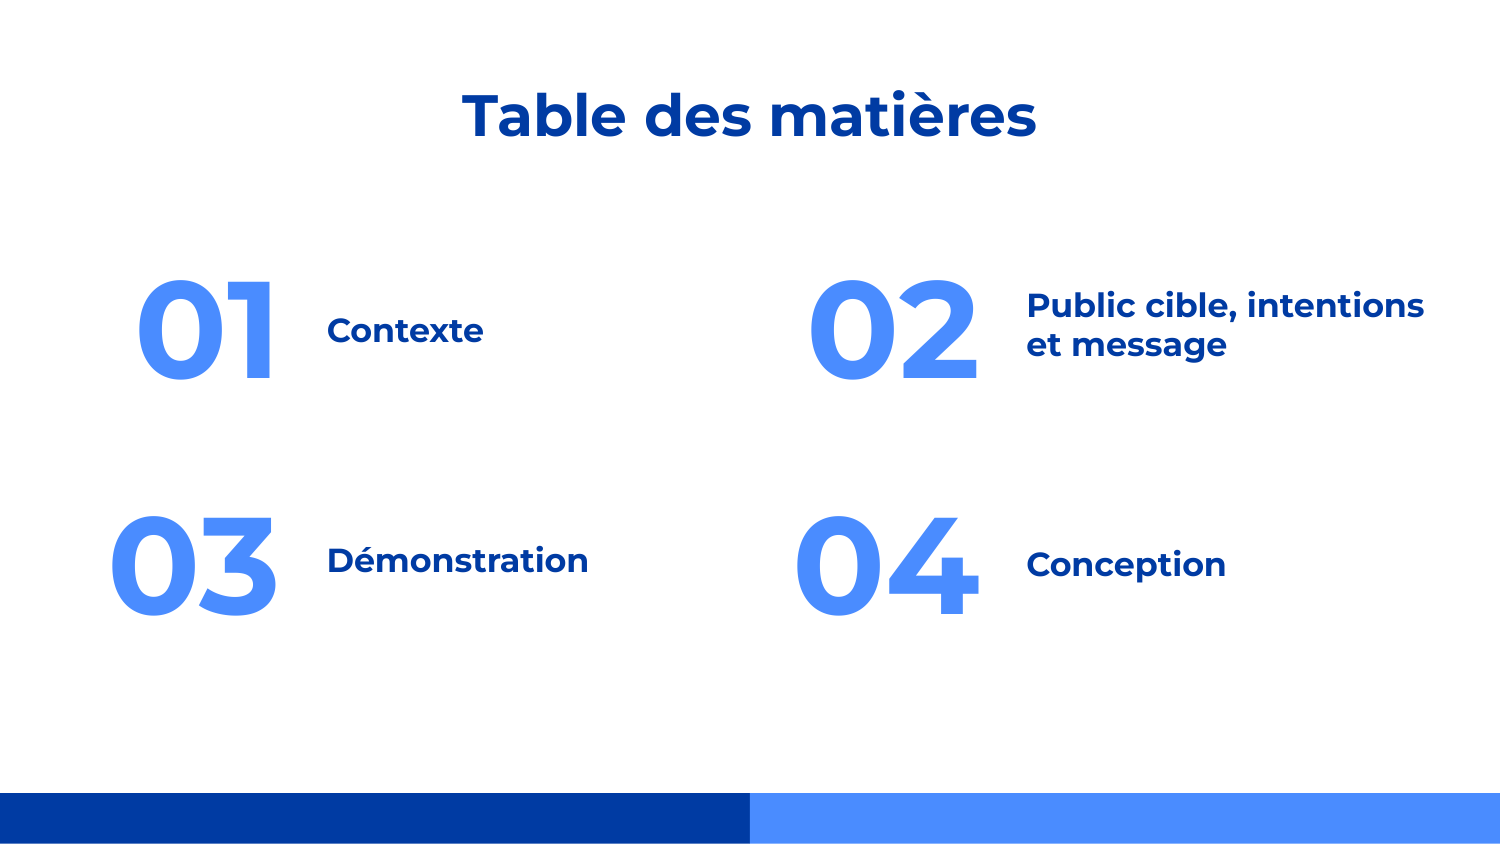

# Table des matières
01
02
Public cible, intentions et message
Contexte
03
04
Démonstration
Conception